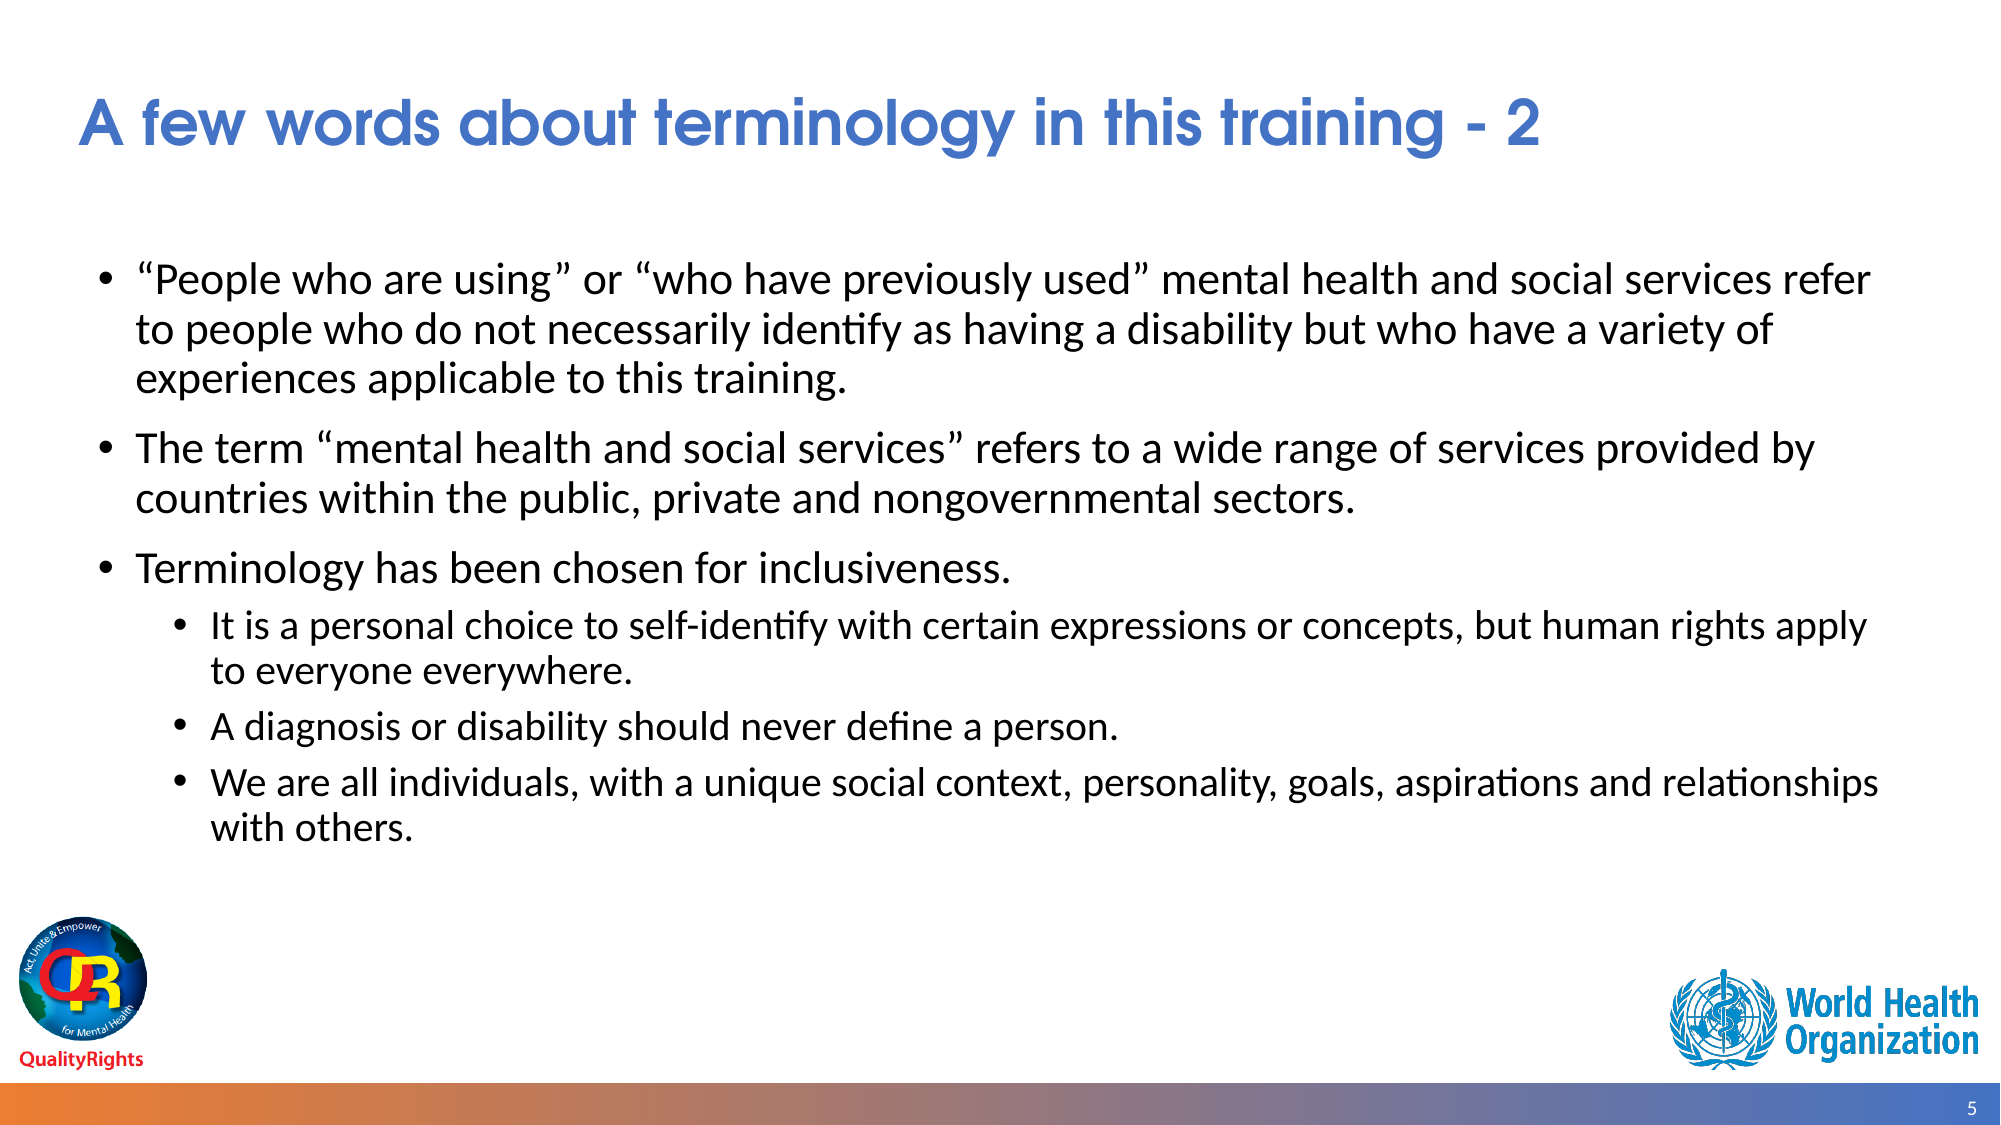

# A few words about terminology in this training - 2
“People who are using” or “who have previously used” mental health and social services refer to people who do not necessarily identify as having a disability but who have a variety of experiences applicable to this training.
The term “mental health and social services” refers to a wide range of services provided by countries within the public, private and nongovernmental sectors.
Terminology has been chosen for inclusiveness.
It is a personal choice to self-identify with certain expressions or concepts, but human rights apply to everyone everywhere.
A diagnosis or disability should never define a person.
We are all individuals, with a unique social context, personality, goals, aspirations and relationships with others.